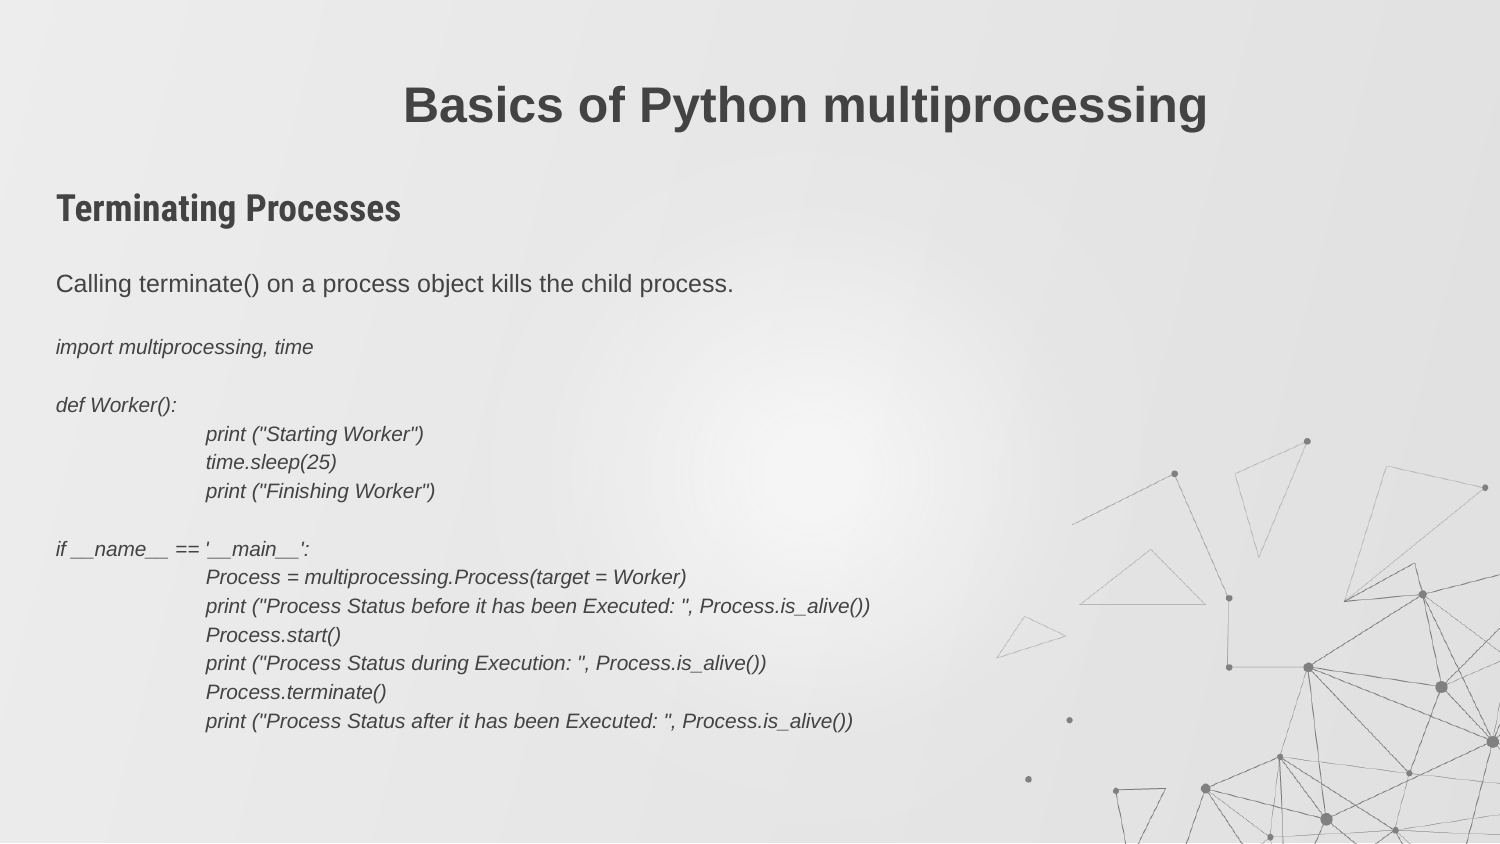

# Basics of Python multiprocessing
Terminating Processes
Calling terminate() on a process object kills the child process.
import multiprocessing, time
def Worker():
	print ("Starting Worker")
	time.sleep(25)
	print ("Finishing Worker")
if __name__ == '__main__':
	Process = multiprocessing.Process(target = Worker)
	print ("Process Status before it has been Executed: ", Process.is_alive())
	Process.start()
	print ("Process Status during Execution: ", Process.is_alive())
	Process.terminate()
	print ("Process Status after it has been Executed: ", Process.is_alive())